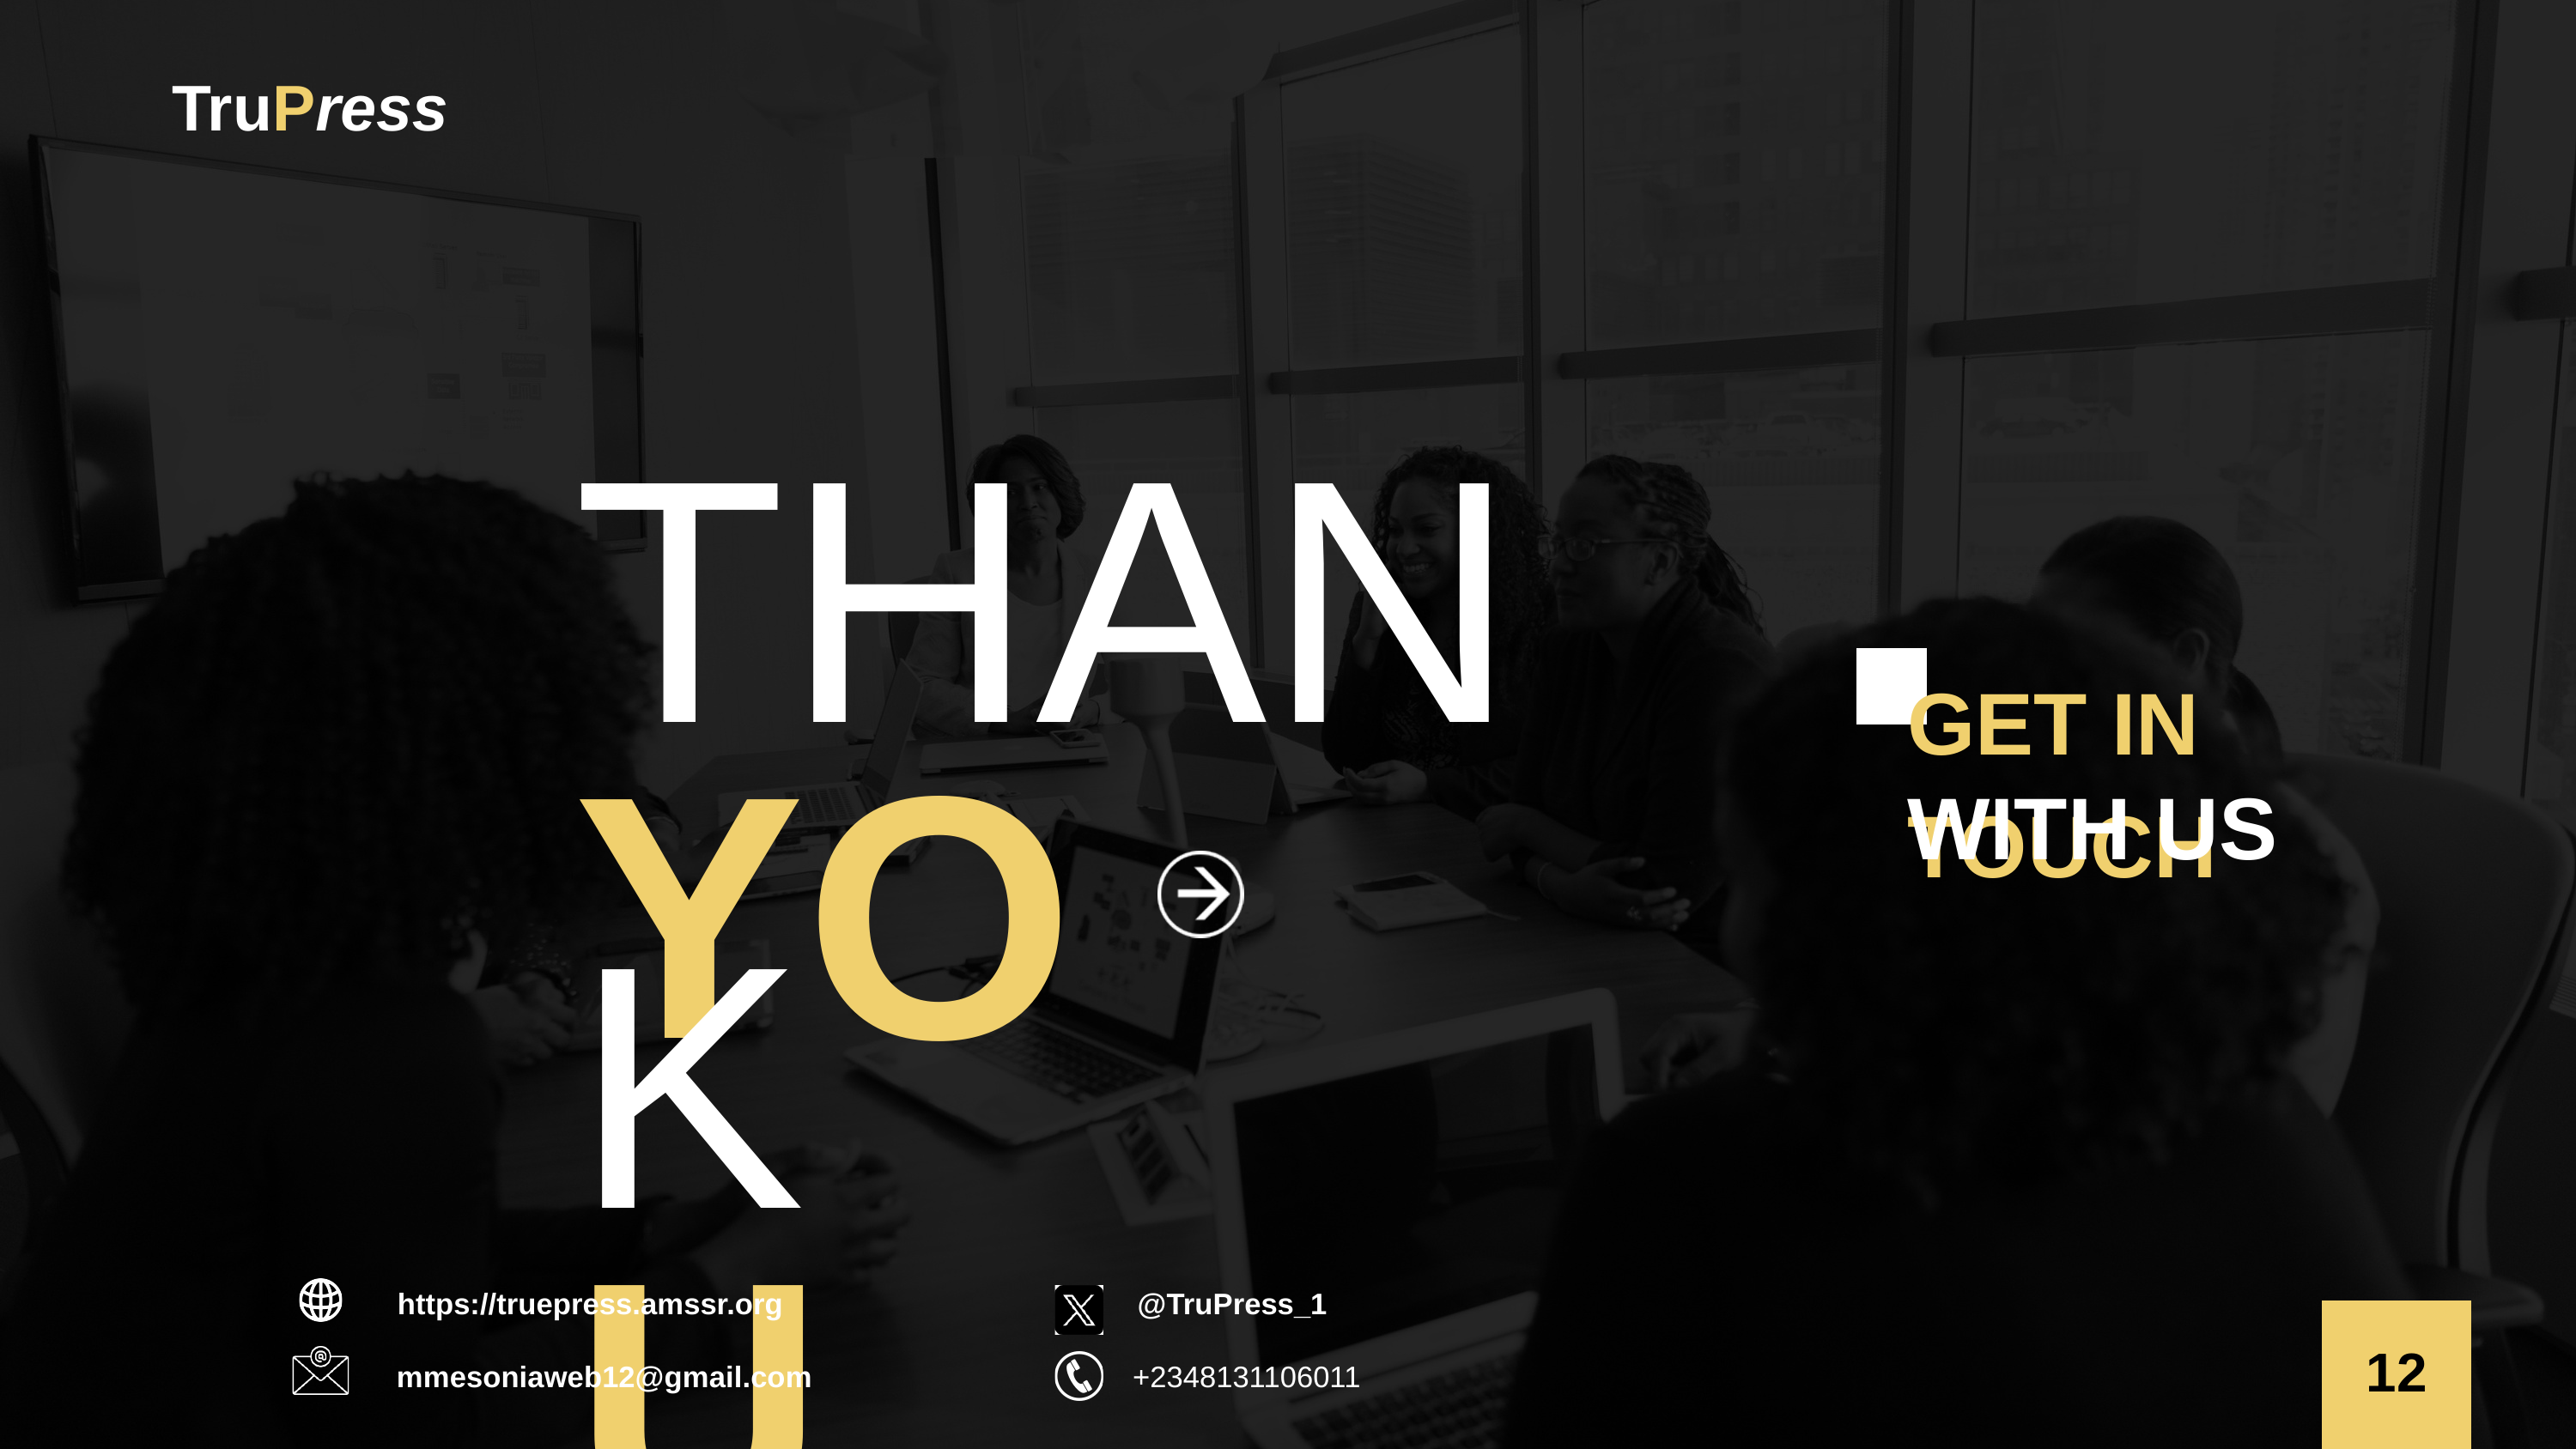

TruPress
THANK
YOU.

GET IN TOUCH
WITH US

https://truepress.amssr.org
@TruPress_1

12

mmesoniaweb12@gmail.com
+2348131106011